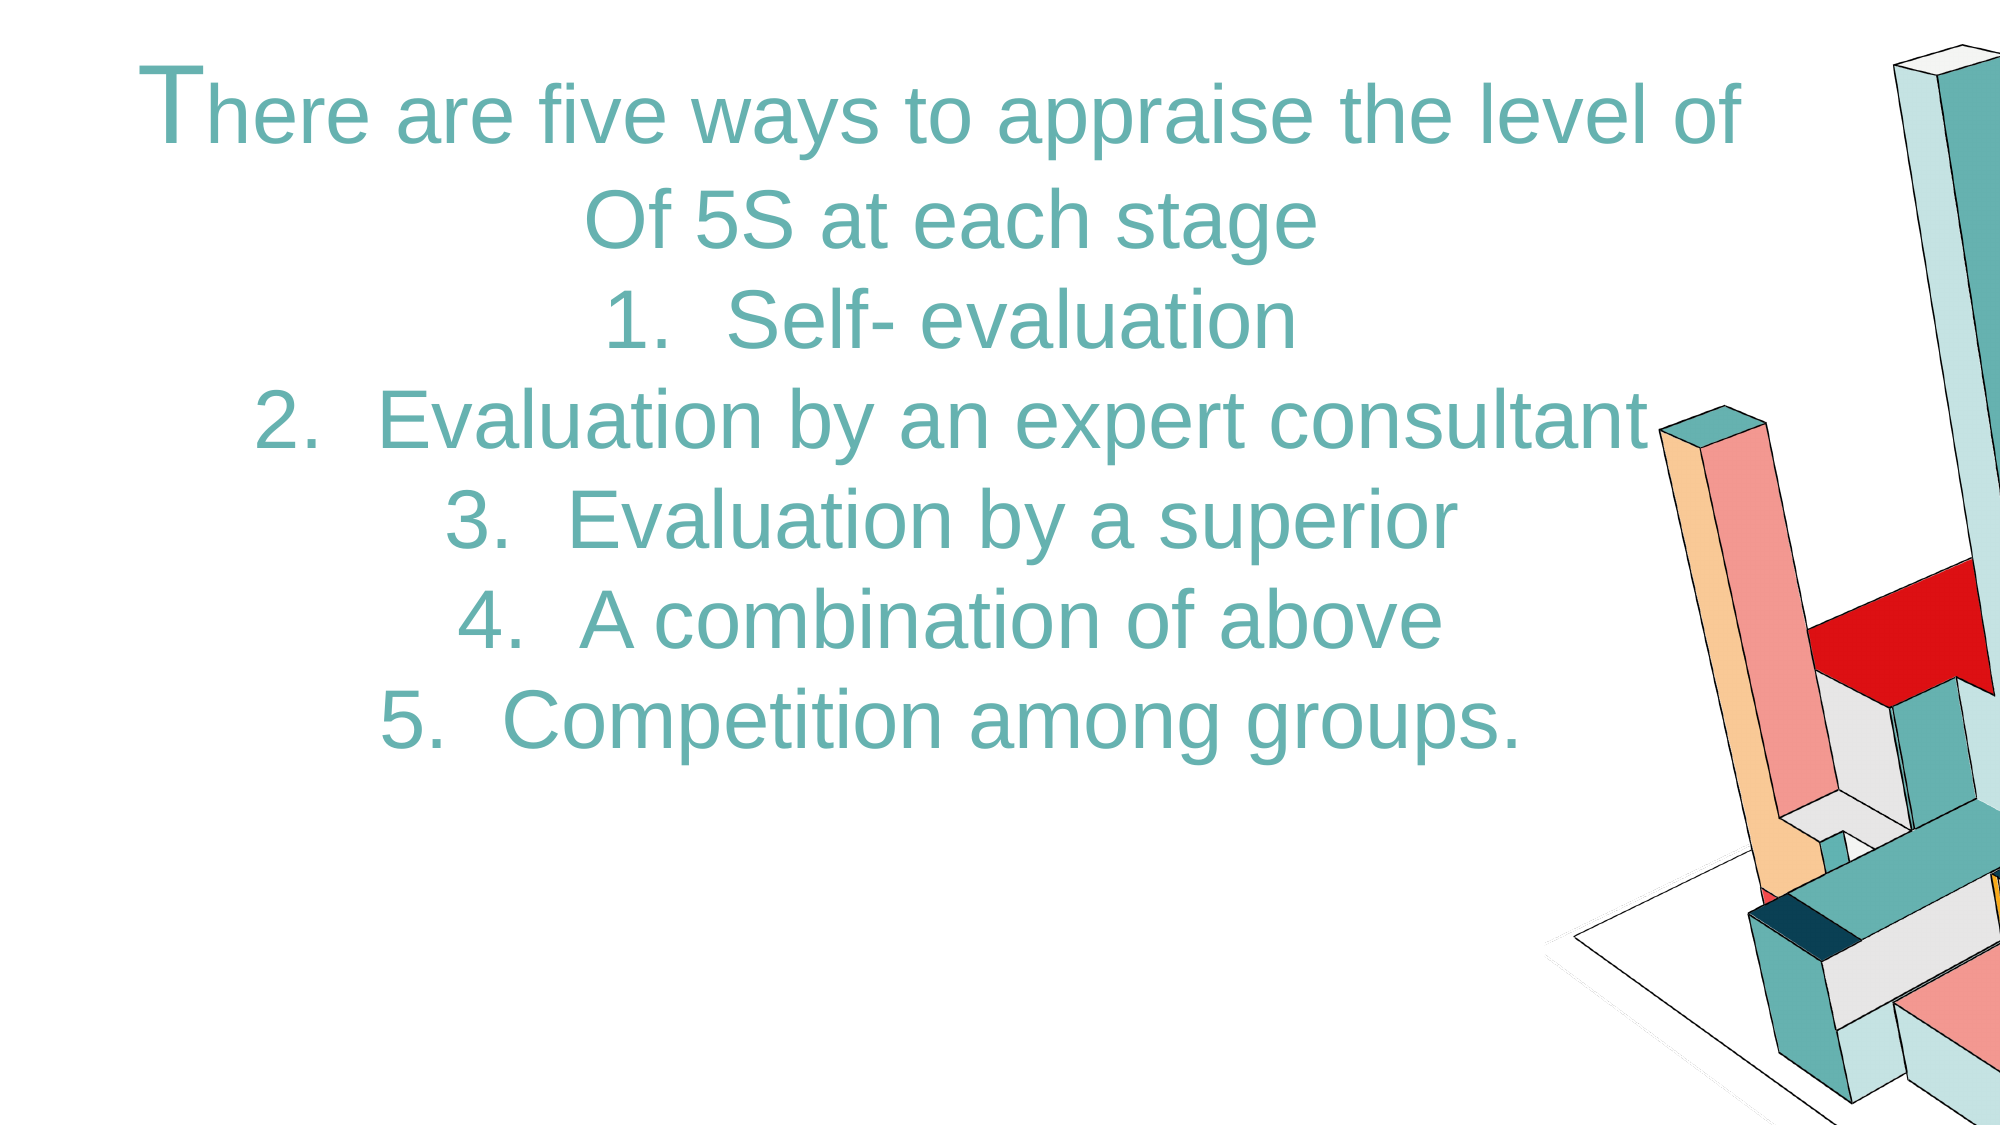

There are five ways to appraise the level of
Of 5S at each stage
Self- evaluation
Evaluation by an expert consultant
Evaluation by a superior
A combination of above
Competition among groups.